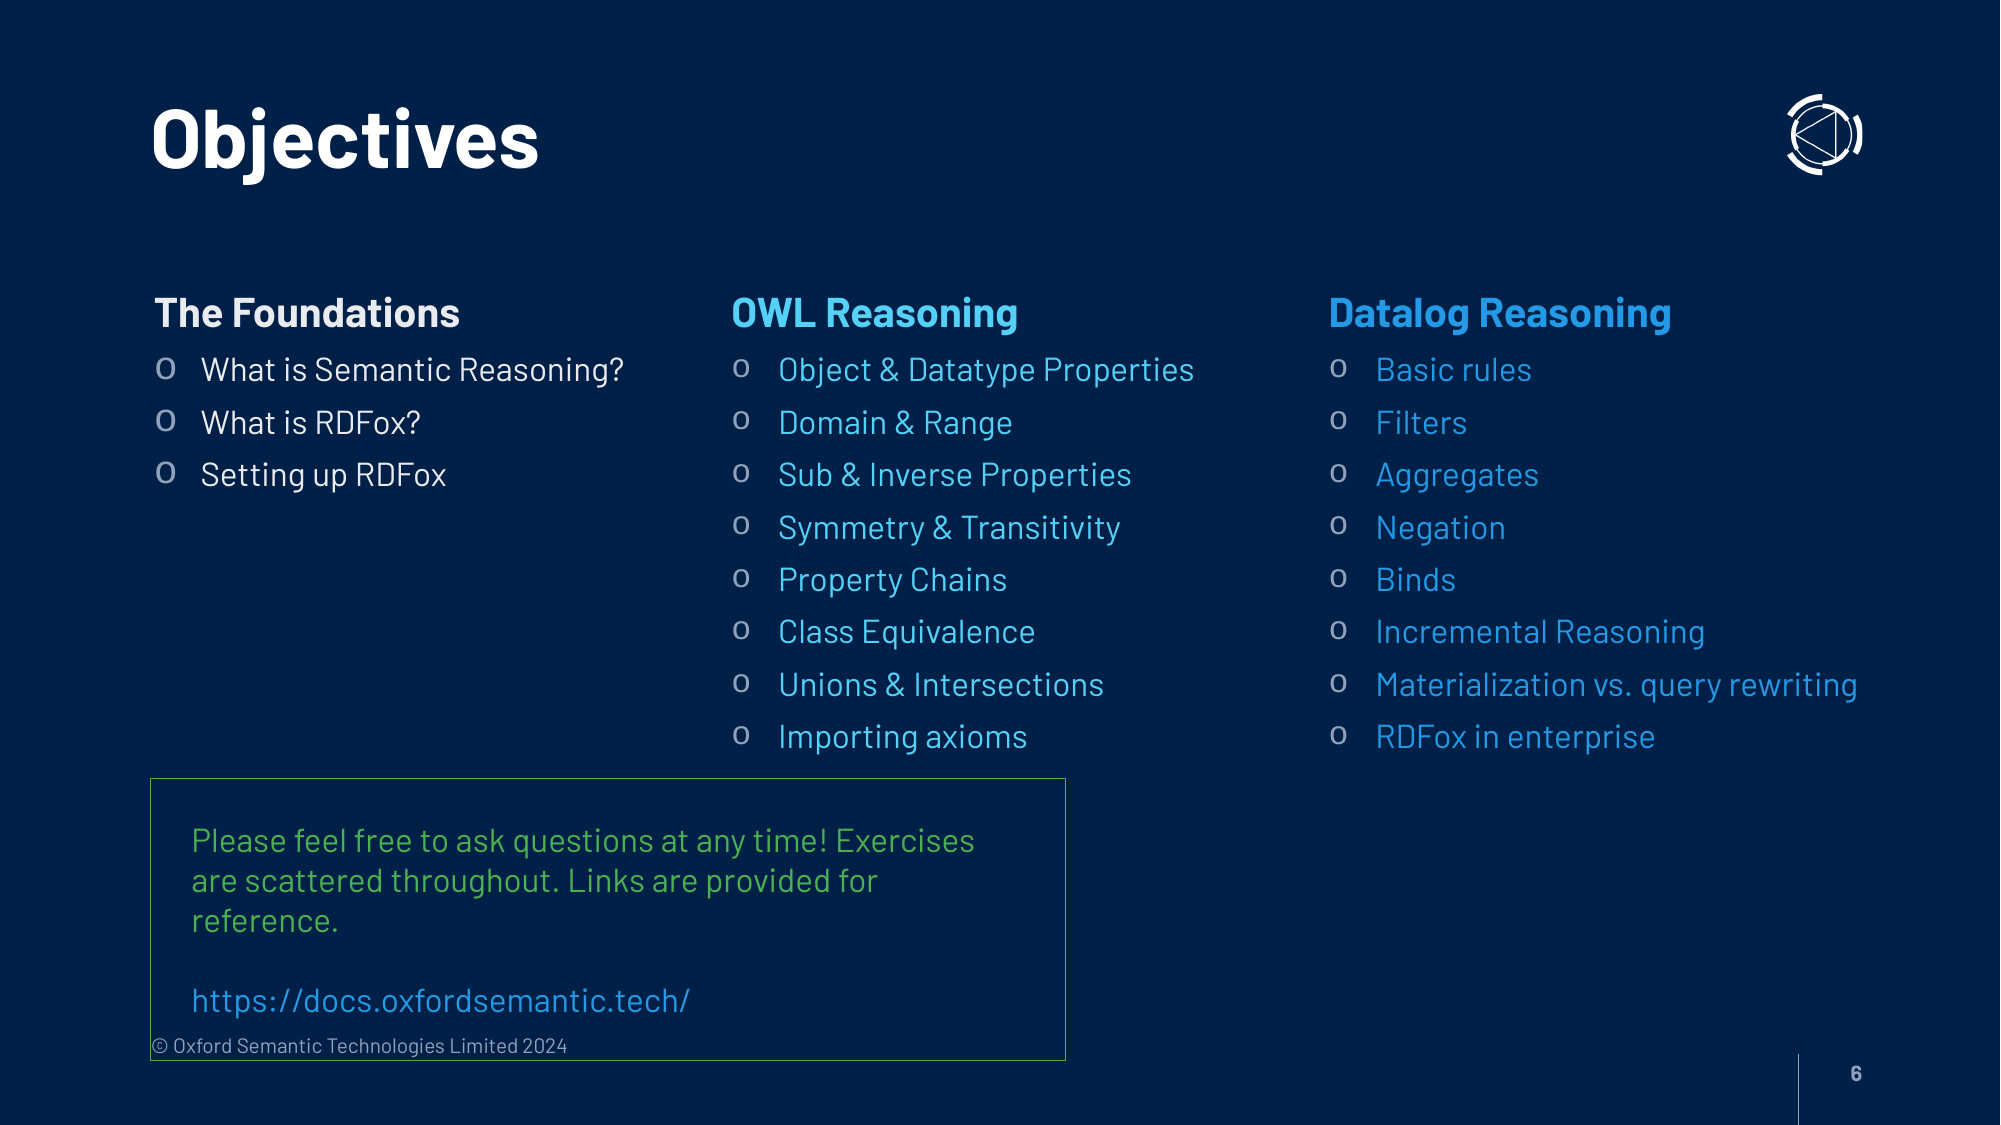

Objectives
The Foundations
What is Semantic Reasoning?
What is RDFox?
Setting up RDFox
OWL Reasoning
Object & Datatype Properties
Domain & Range
Sub & Inverse Properties
Symmetry & Transitivity
Property Chains
Class Equivalence
Unions & Intersections
Importing axioms
Datalog Reasoning
Basic rules
Filters
Aggregates
Negation
Binds
Incremental Reasoning
Materialization vs. query rewriting
RDFox in enterprise
Please feel free to ask questions at any time! Exercises are scattered throughout. Links are provided for reference.

https://docs.oxfordsemantic.tech/
6